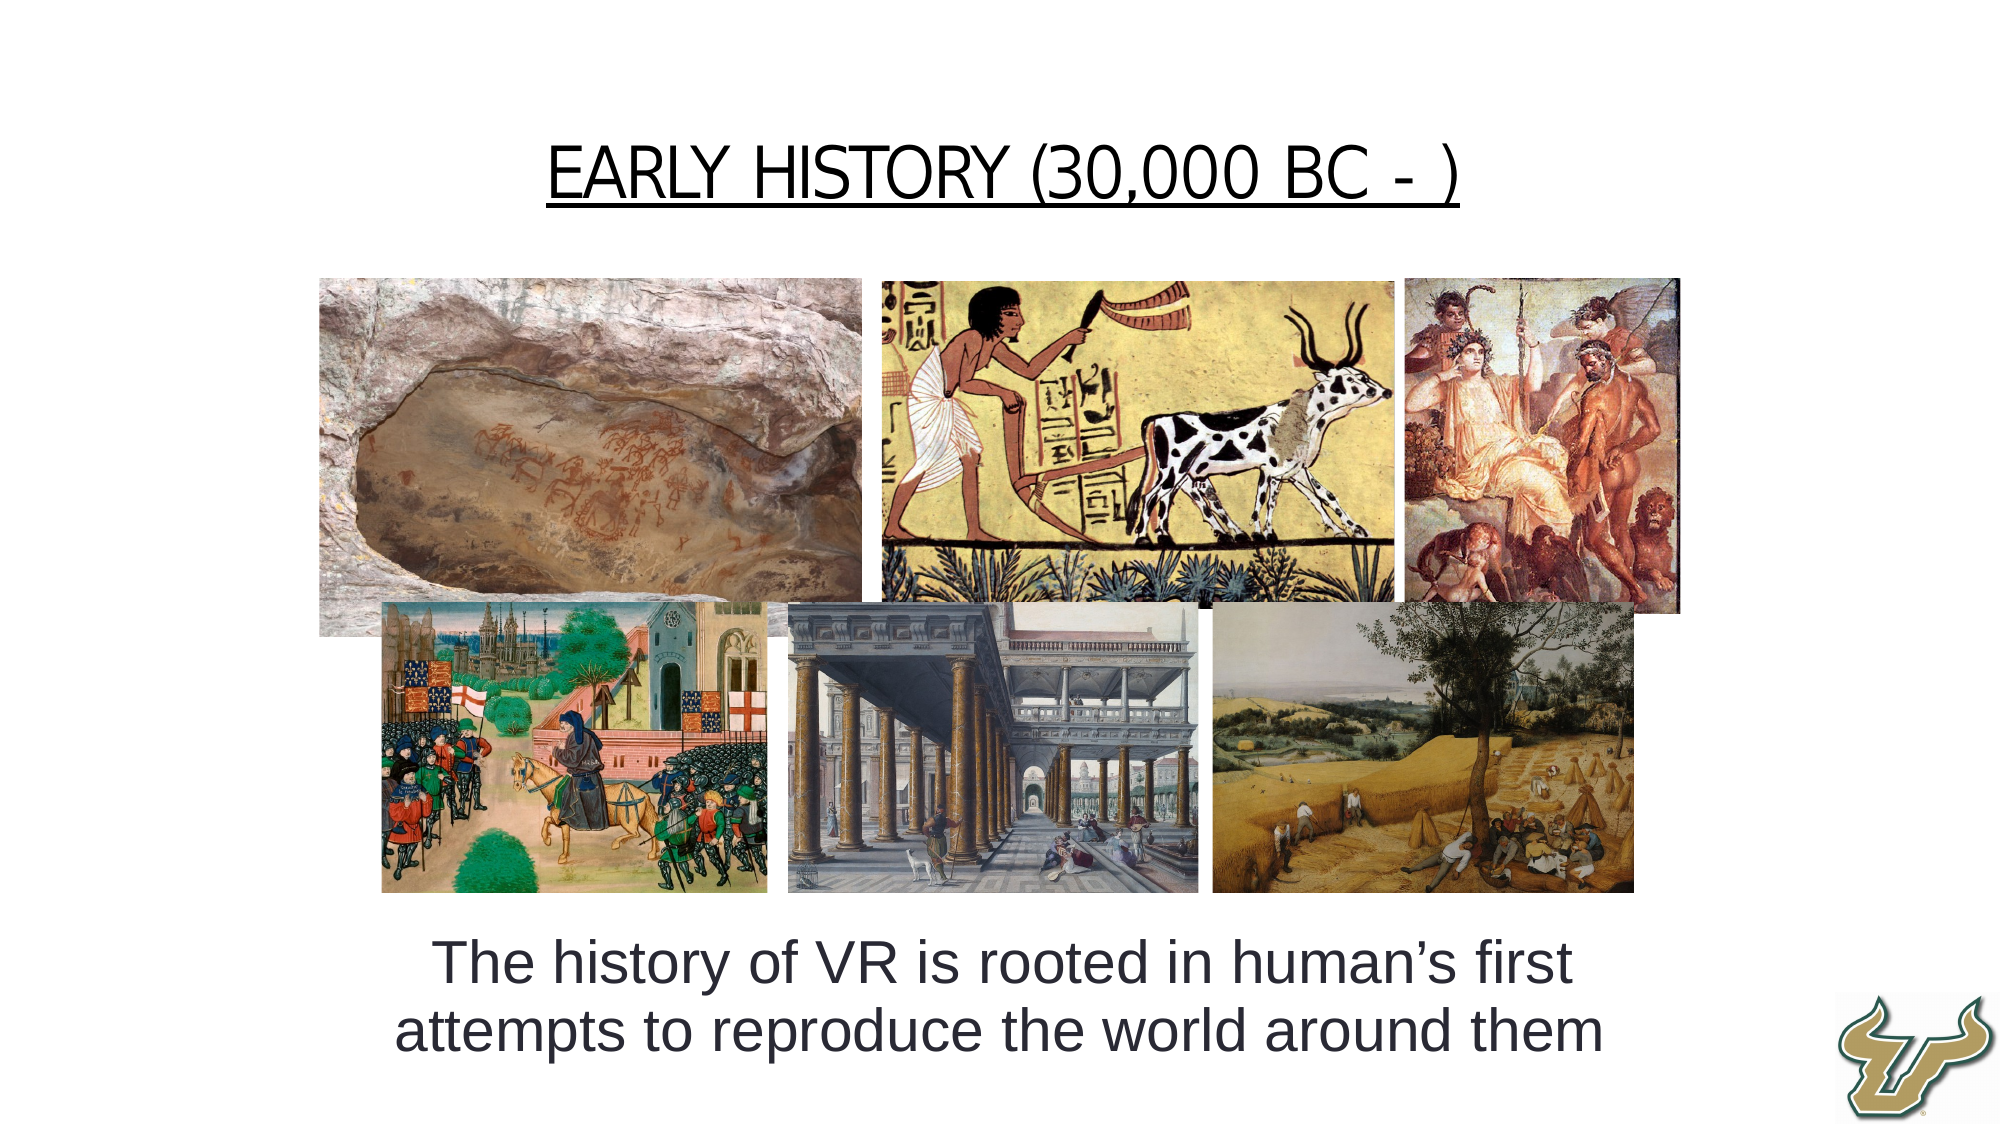

Early History (30,000 BC - )

The history of VR is rooted in human’s first attempts to reproduce the world around them